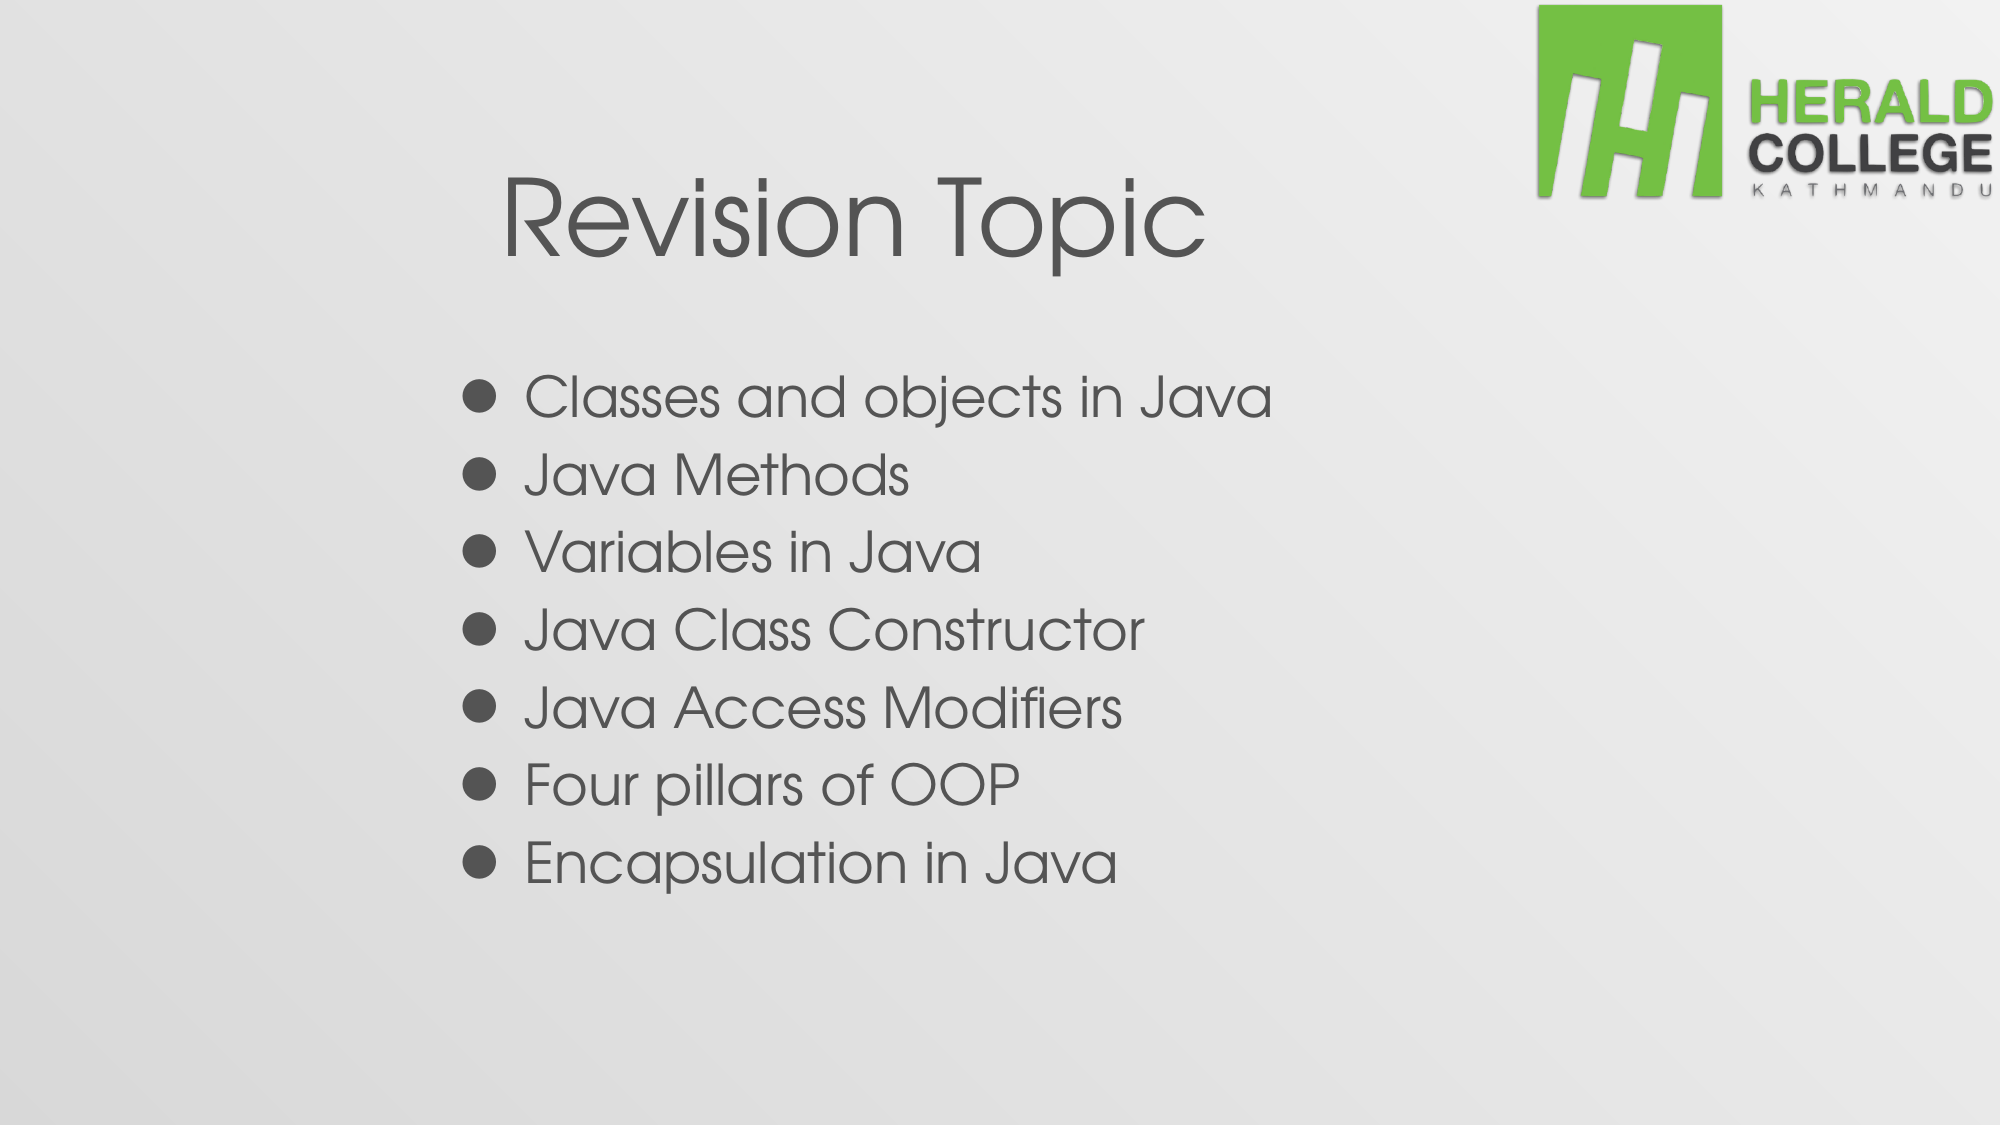

Revision Topic
Classes and objects in Java
Java Methods
Variables in Java
Java Class Constructor
Java Access Modifiers
Four pillars of OOP
Encapsulation in Java